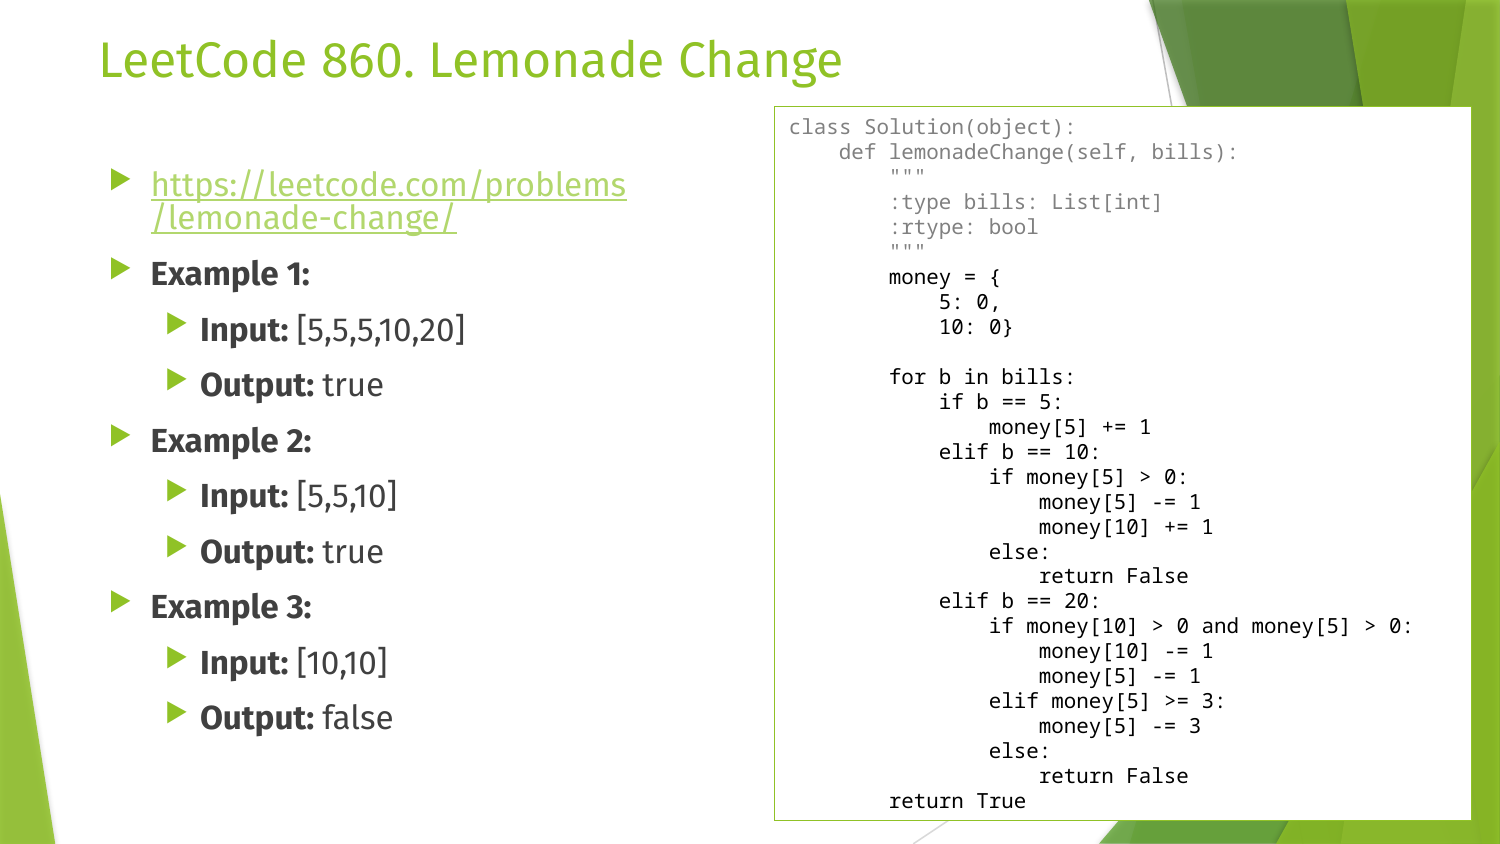

# LeetCode 860. Lemonade Change
class Solution(object):
    def lemonadeChange(self, bills):
        """
        :type bills: List[int]
        :rtype: bool
        """
        money = {
            5: 0,
            10: 0}

        for b in bills:
            if b == 5:
                money[5] += 1
            elif b == 10:
                if money[5] > 0:
                    money[5] -= 1
                    money[10] += 1
                else:
                    return False
            elif b == 20:
                if money[10] > 0 and money[5] > 0:
                    money[10] -= 1
                    money[5] -= 1
                elif money[5] >= 3:
                    money[5] -= 3
                else:
                    return False
        return True
https://leetcode.com/problems/lemonade-change/
Example 1:
Input: [5,5,5,10,20]
Output: true
Example 2:
Input: [5,5,10]
Output: true
Example 3:
Input: [10,10]
Output: false